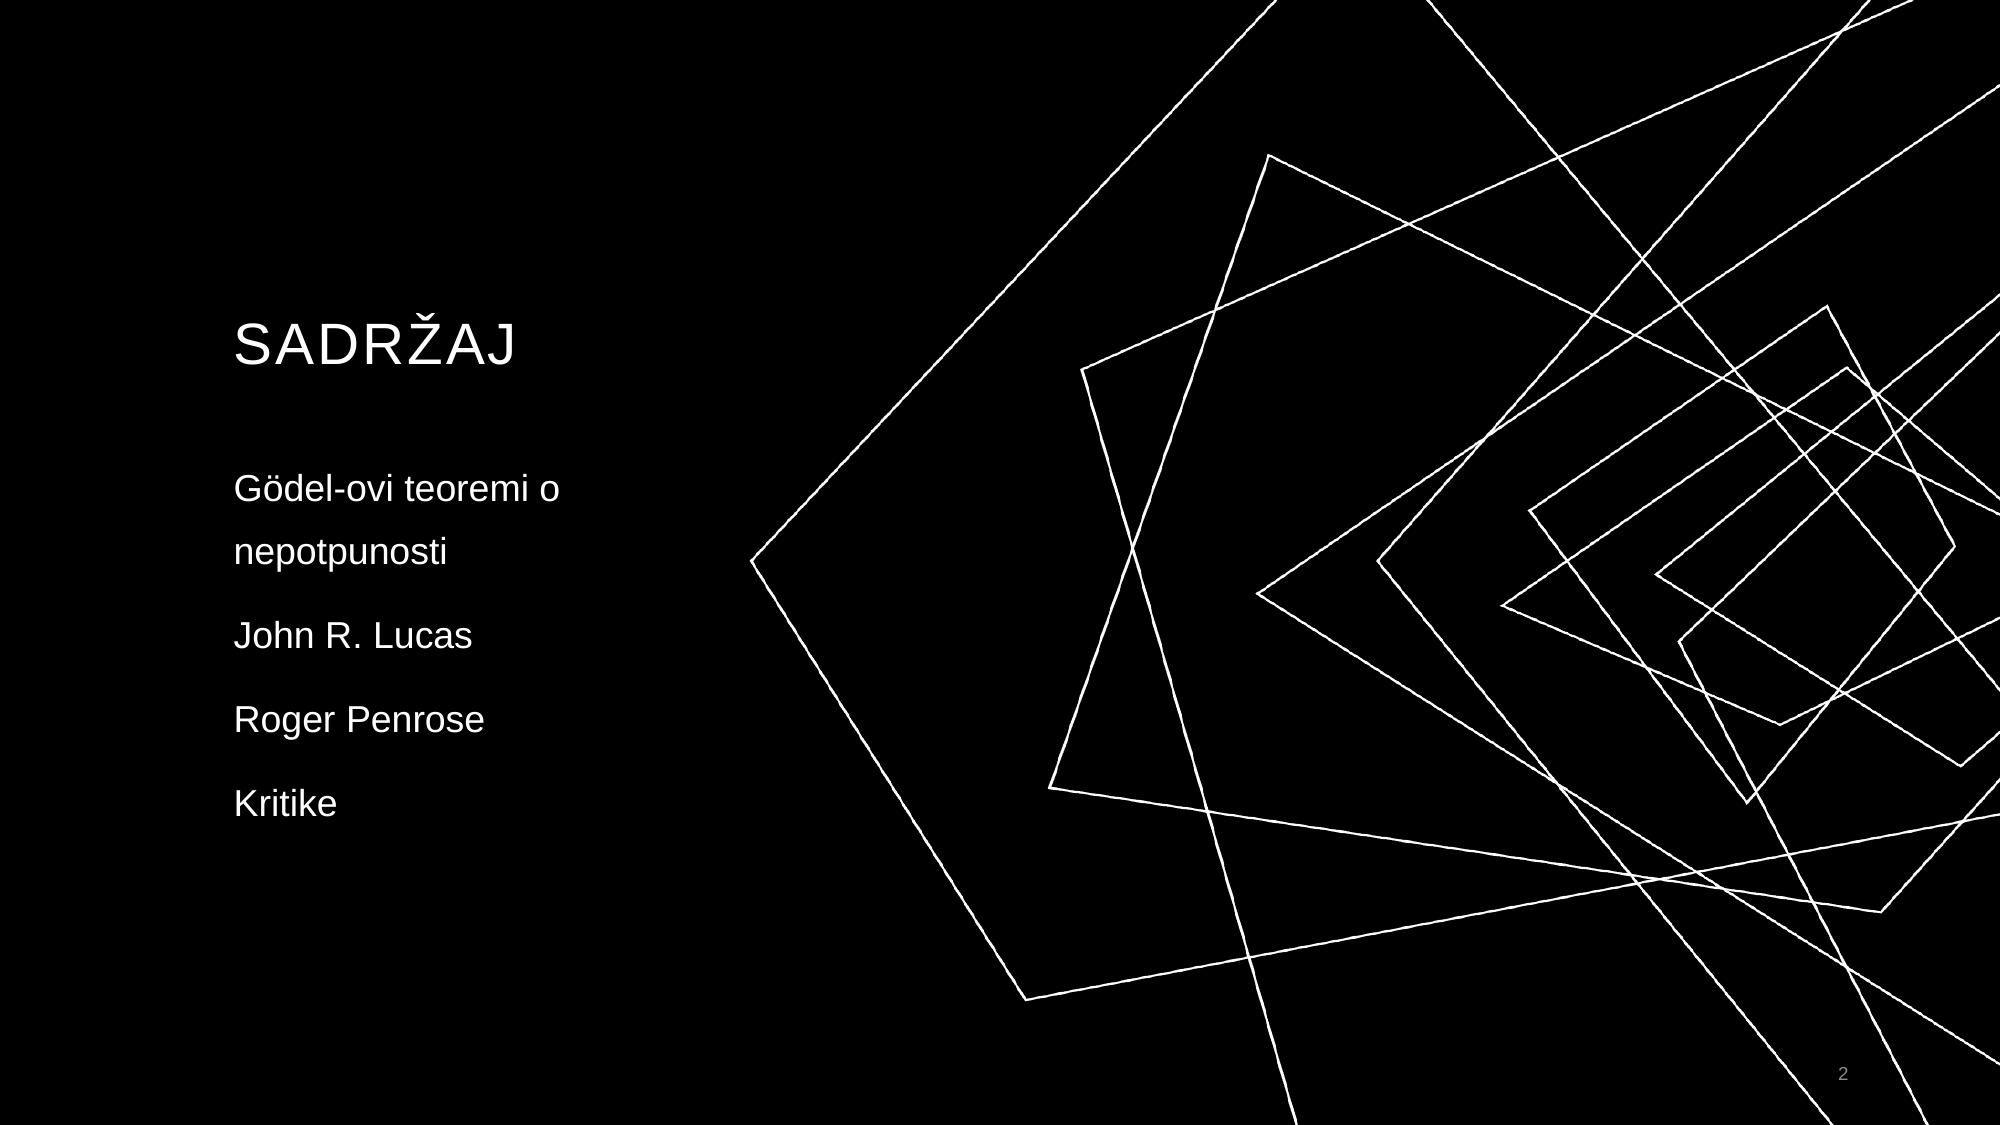

# SADRŽAJ
Gödel-ovi teoremi o nepotpunosti
John R. Lucas
Roger Penrose
Kritike
2